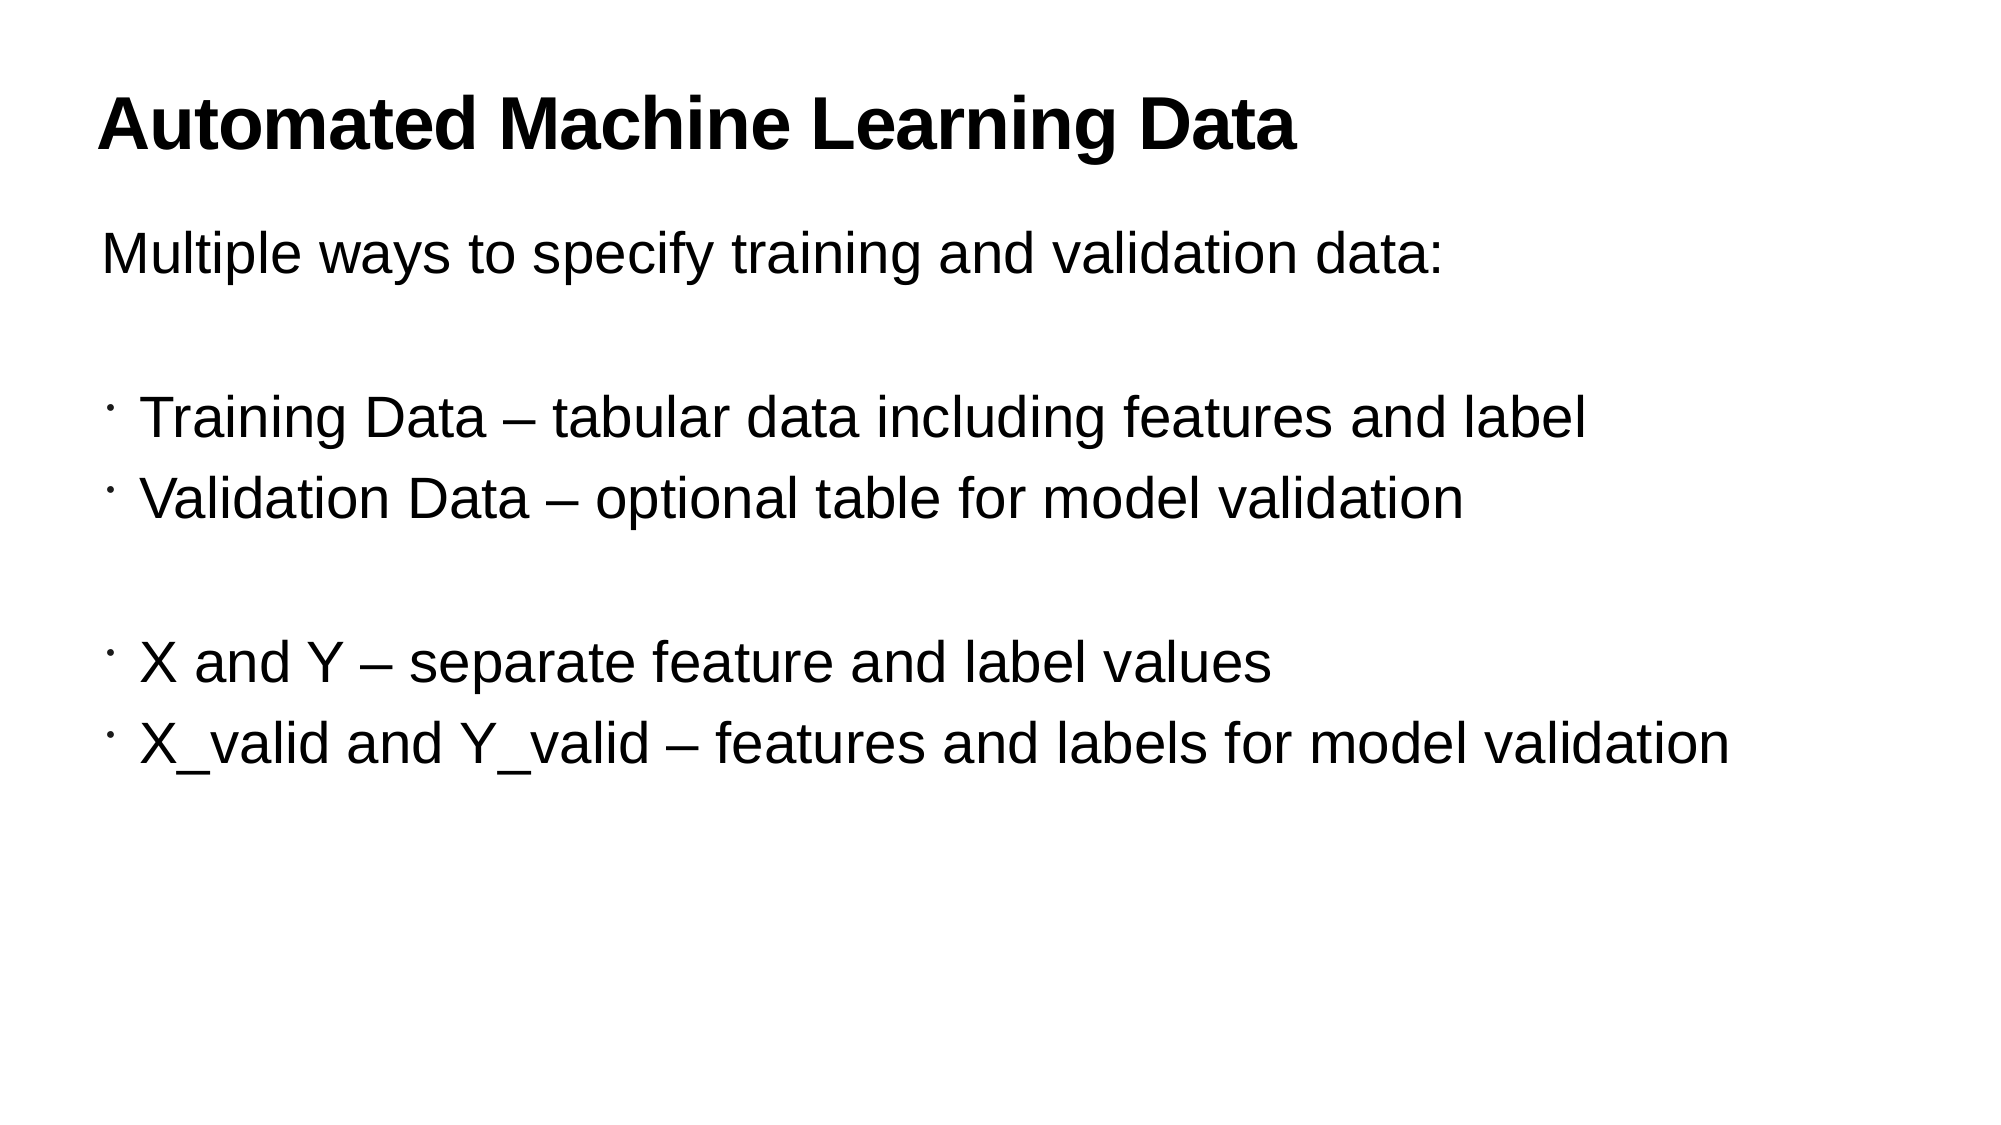

# Automated Machine Learning Data
Multiple ways to specify training and validation data:

Training Data – tabular data including features and label
Validation Data – optional table for model validation

X and Y – separate feature and label values
X_valid and Y_valid – features and labels for model validation